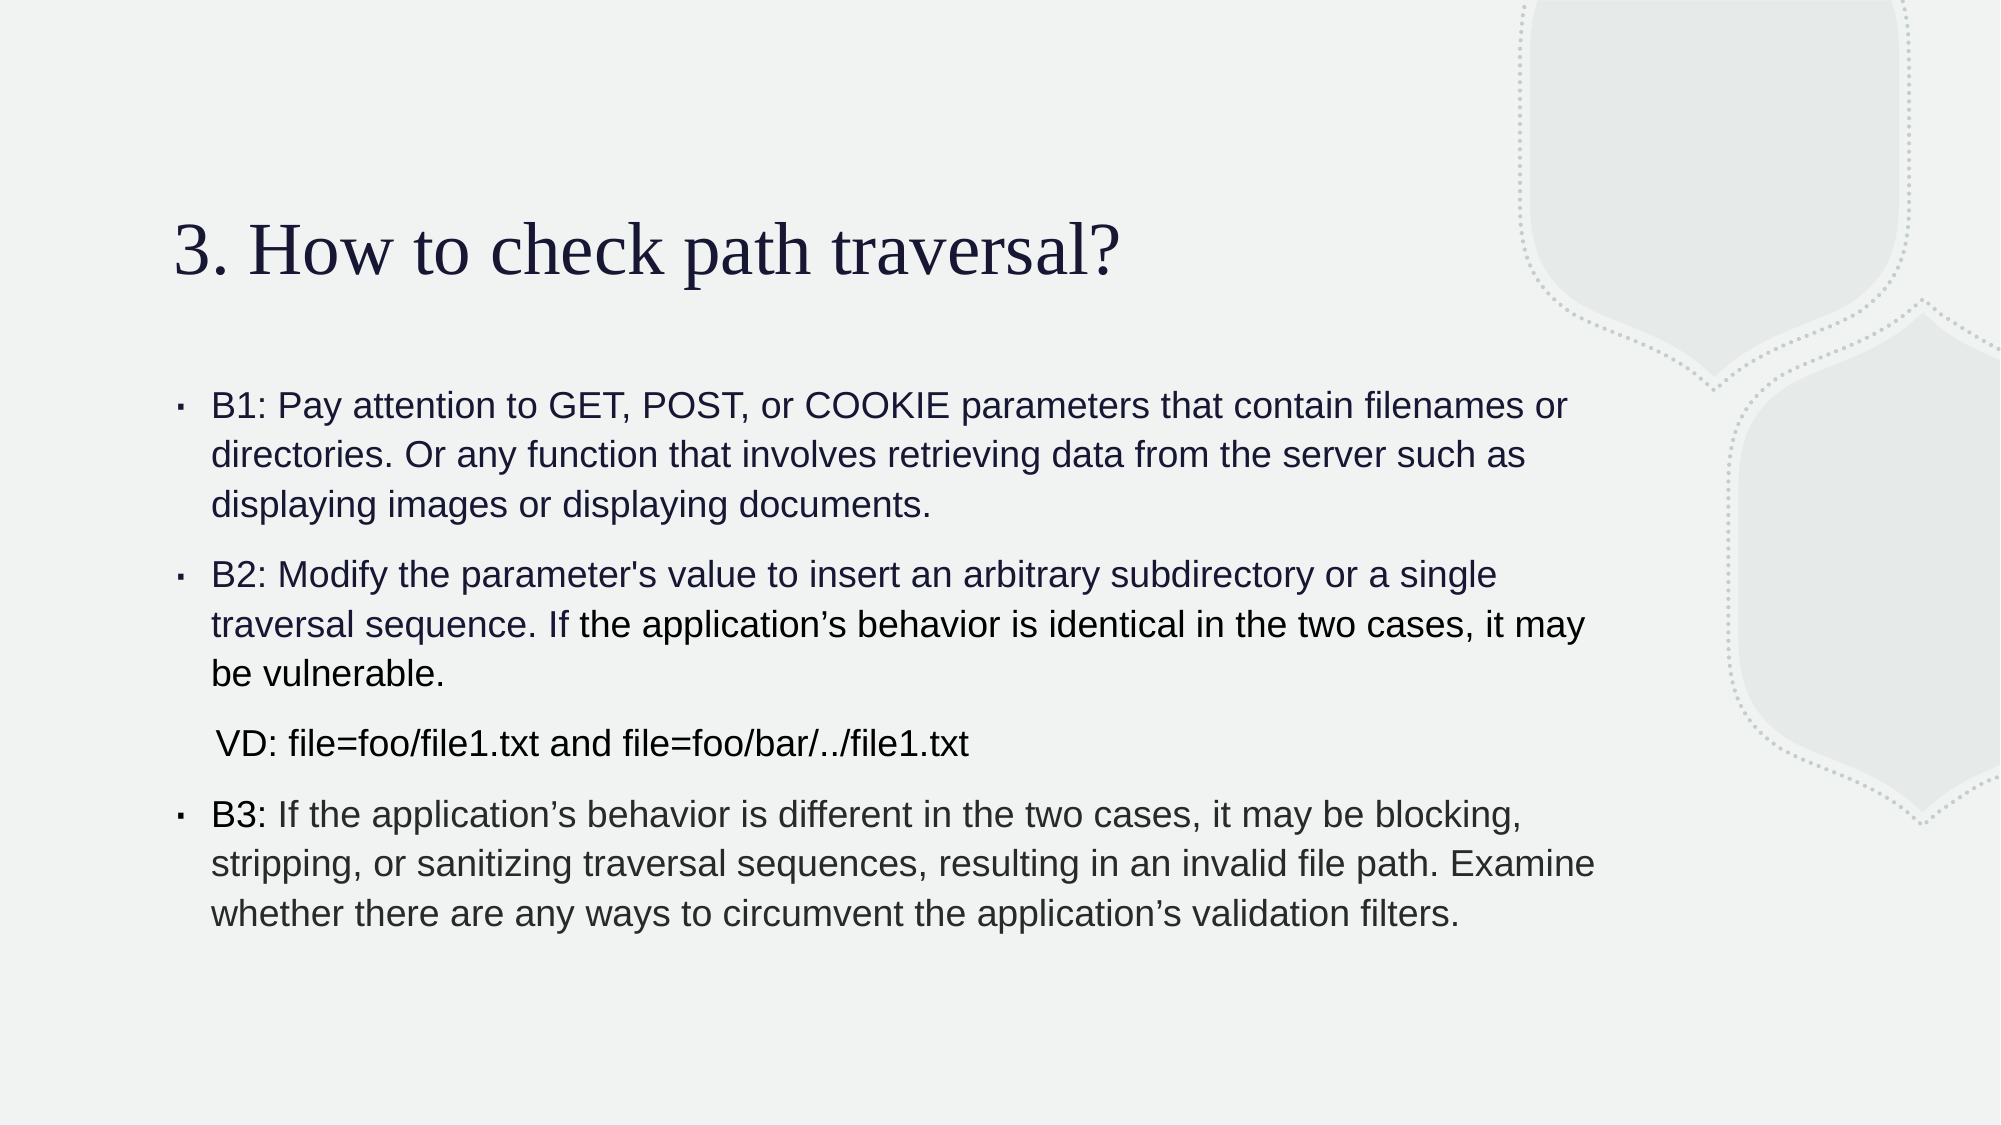

# 3. How to check path traversal?
B1: Pay attention to GET, POST, or COOKIE parameters that contain filenames or directories. Or any function that involves retrieving data from the server such as displaying images or displaying documents.
B2: Modify the parameter's value to insert an arbitrary subdirectory or a single traversal sequence. If the application’s behavior is identical in the two cases, it may be vulnerable.
    VD: file=foo/file1.txt and file=foo/bar/../file1.txt
B3: If the application’s behavior is different in the two cases, it may be blocking, stripping, or sanitizing traversal sequences, resulting in an invalid file path. Examine whether there are any ways to circumvent the application’s validation filters.